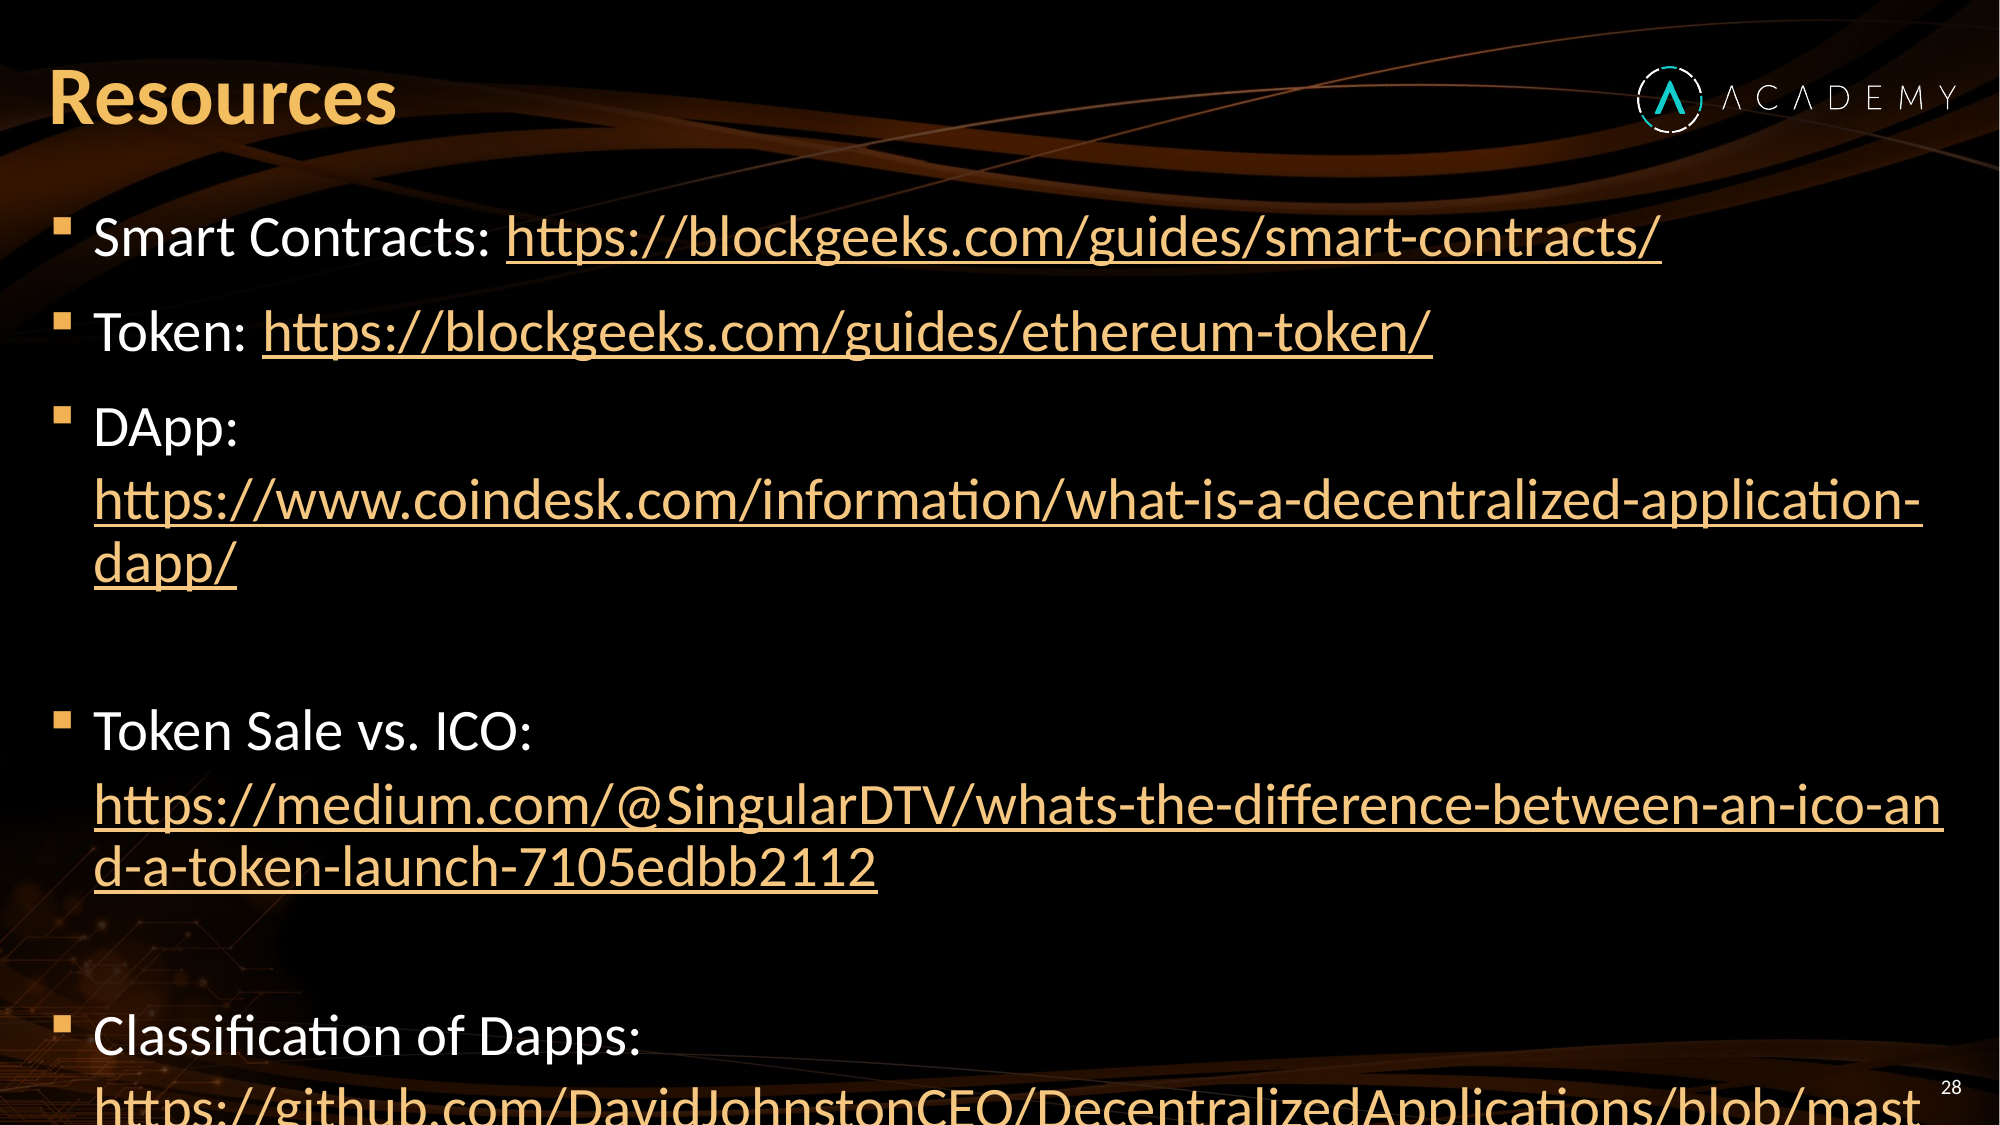

# Resources
Smart Contracts: https://blockgeeks.com/guides/smart-contracts/
Token: https://blockgeeks.com/guides/ethereum-token/
DApp:  https://www.coindesk.com/information/what-is-a-decentralized-application-dapp/
Token Sale vs. ICO: https://medium.com/@SingularDTV/whats-the-difference-between-an-ico-and-a-token-launch-7105edbb2112
Classification of Dapps: https://github.com/DavidJohnstonCEO/DecentralizedApplications/blob/master/README.md
28